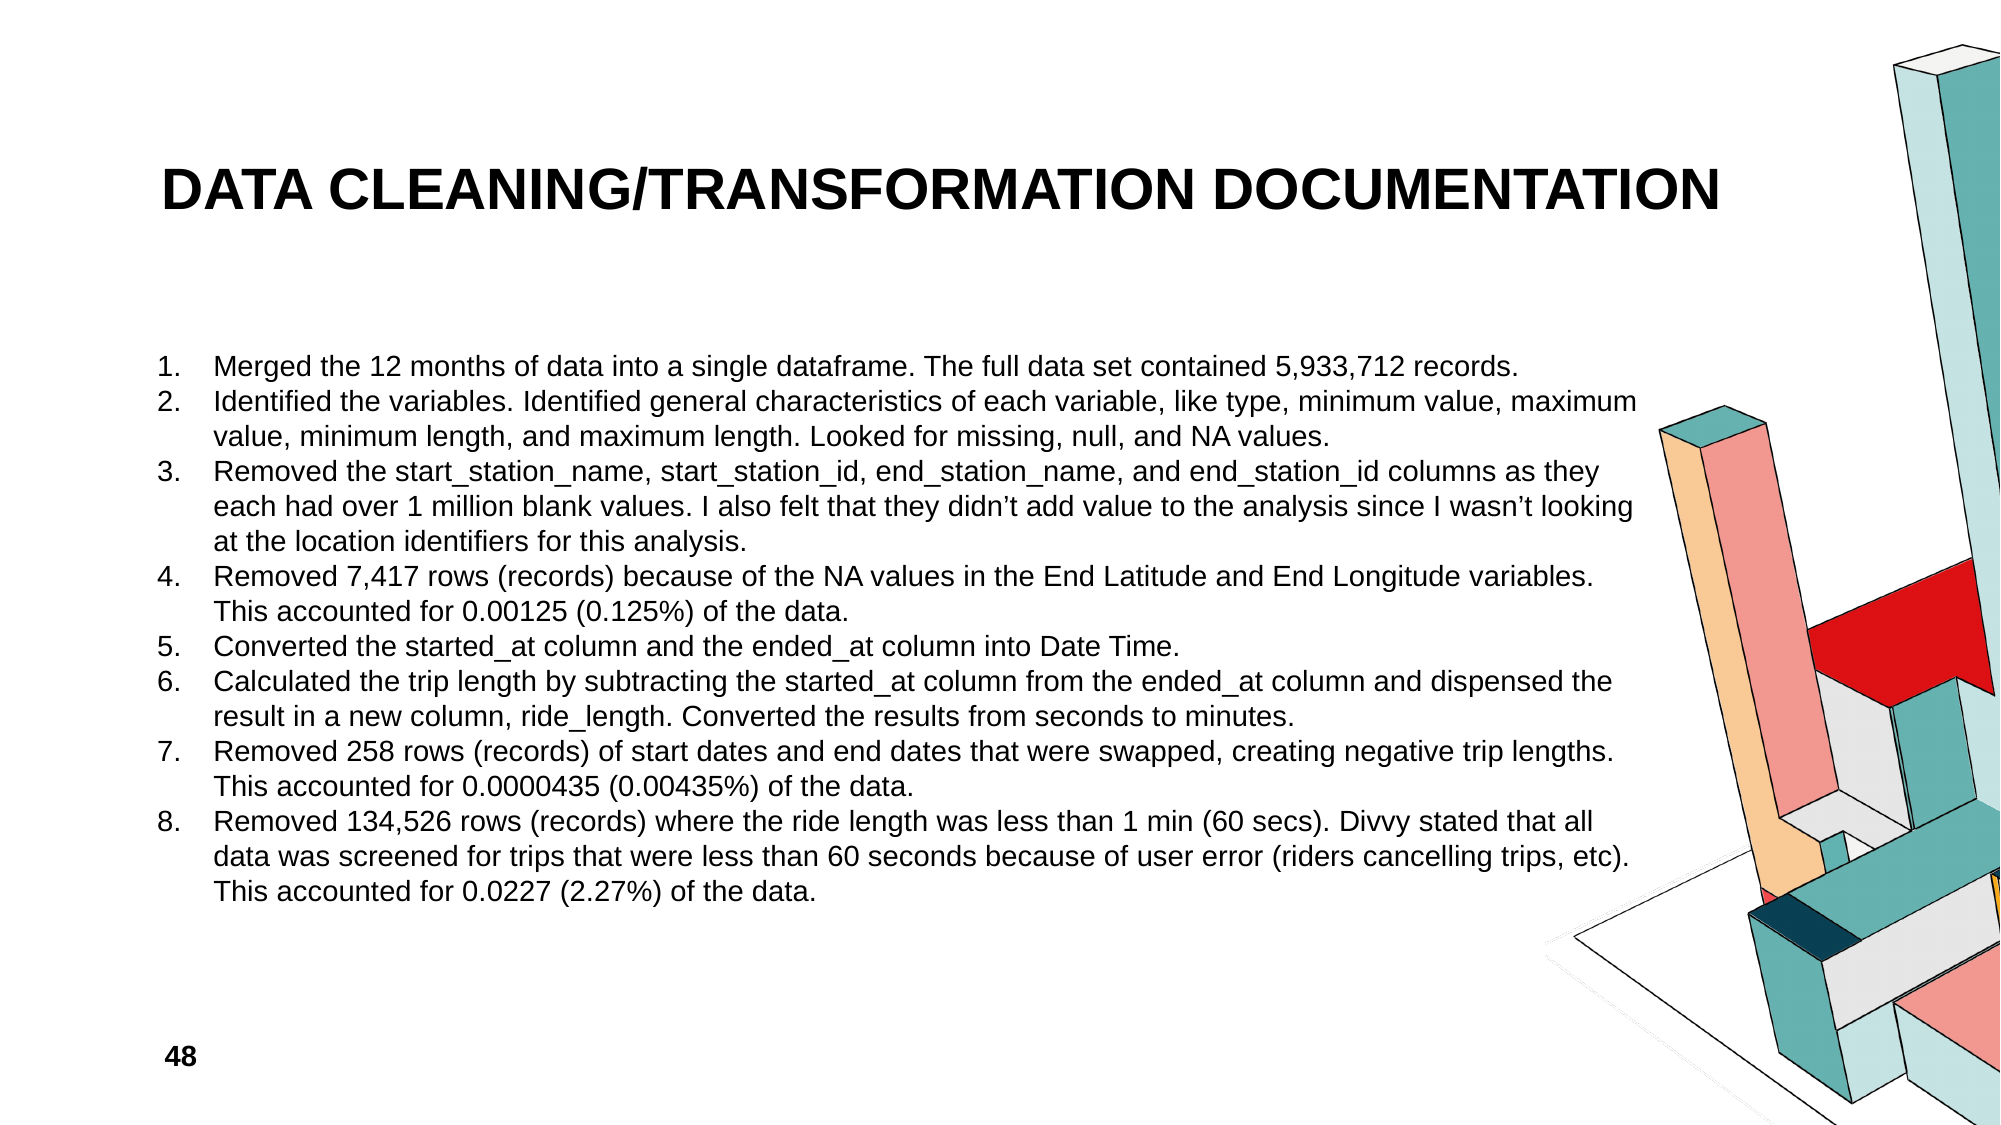

# Data Cleaning/Transformation Documentation
Merged the 12 months of data into a single dataframe. The full data set contained 5,933,712 records.
Identified the variables. Identified general characteristics of each variable, like type, minimum value, maximum value, minimum length, and maximum length. Looked for missing, null, and NA values.
Removed the start_station_name, start_station_id, end_station_name, and end_station_id columns as they each had over 1 million blank values. I also felt that they didn’t add value to the analysis since I wasn’t looking at the location identifiers for this analysis.
Removed 7,417 rows (records) because of the NA values in the End Latitude and End Longitude variables. This accounted for 0.00125 (0.125%) of the data.
Converted the started_at column and the ended_at column into Date Time.
Calculated the trip length by subtracting the started_at column from the ended_at column and dispensed the result in a new column, ride_length. Converted the results from seconds to minutes.
Removed 258 rows (records) of start dates and end dates that were swapped, creating negative trip lengths. This accounted for 0.0000435 (0.00435%) of the data.
Removed 134,526 rows (records) where the ride length was less than 1 min (60 secs). Divvy stated that all data was screened for trips that were less than 60 seconds because of user error (riders cancelling trips, etc). This accounted for 0.0227 (2.27%) of the data.
48